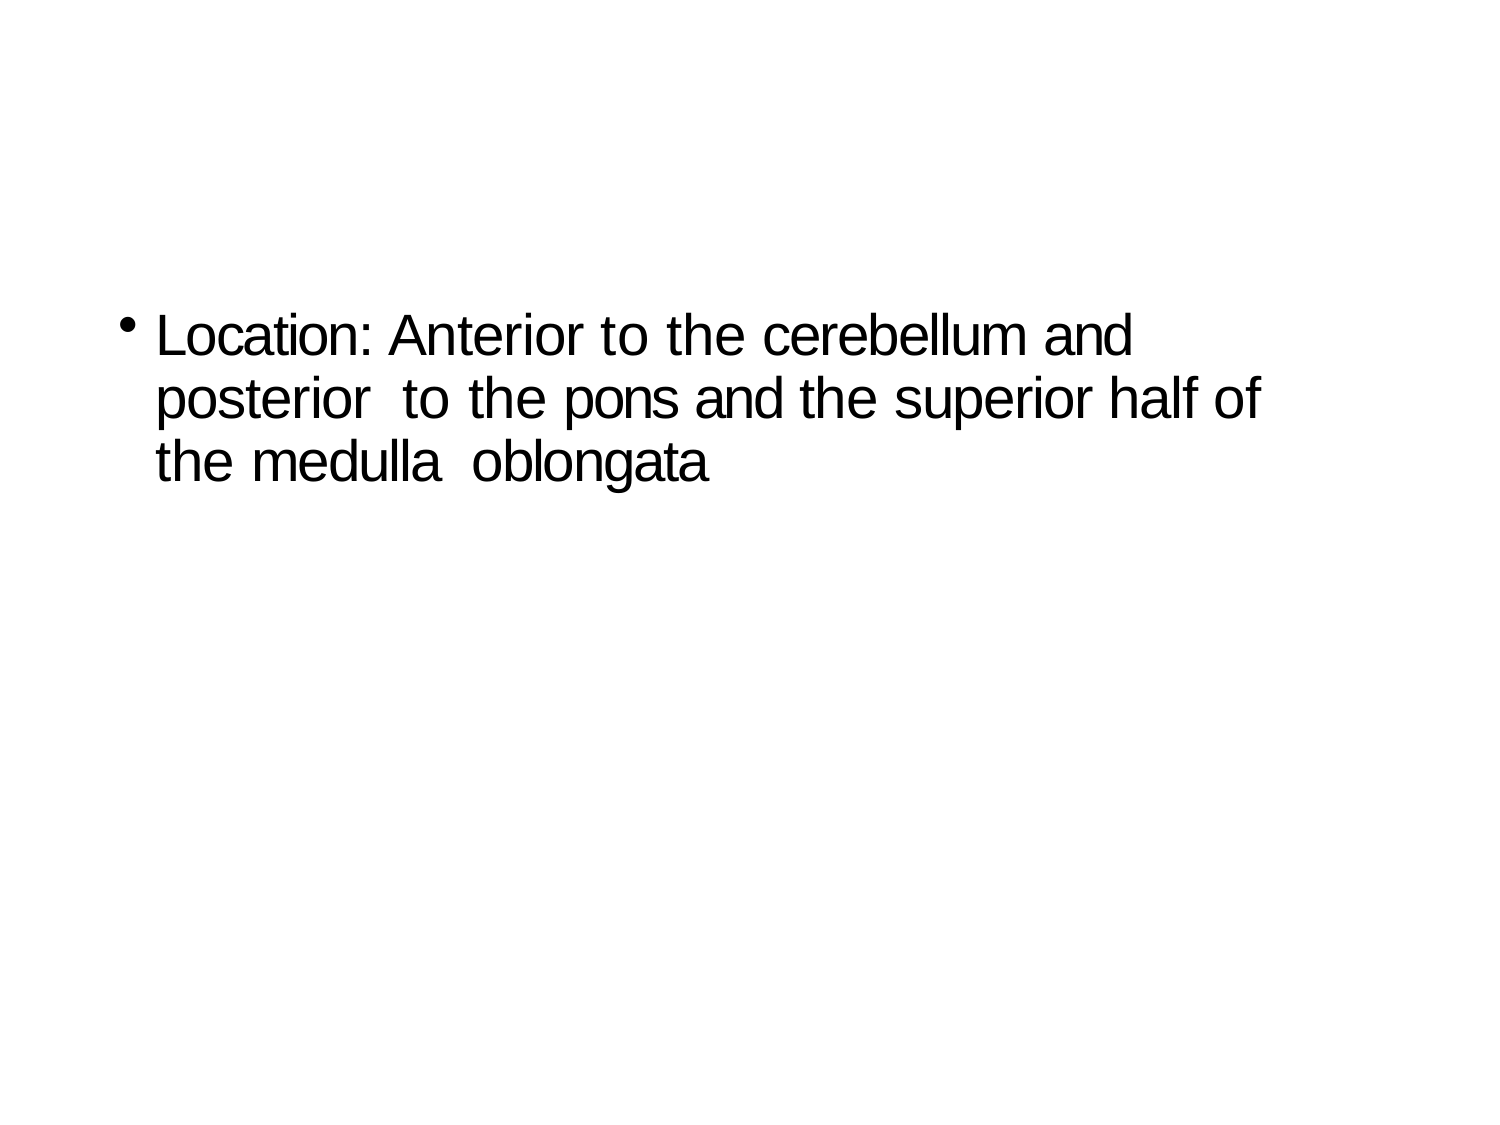

Location: Anterior to the cerebellum and posterior  to the pons and the superior half of the medulla  oblongata